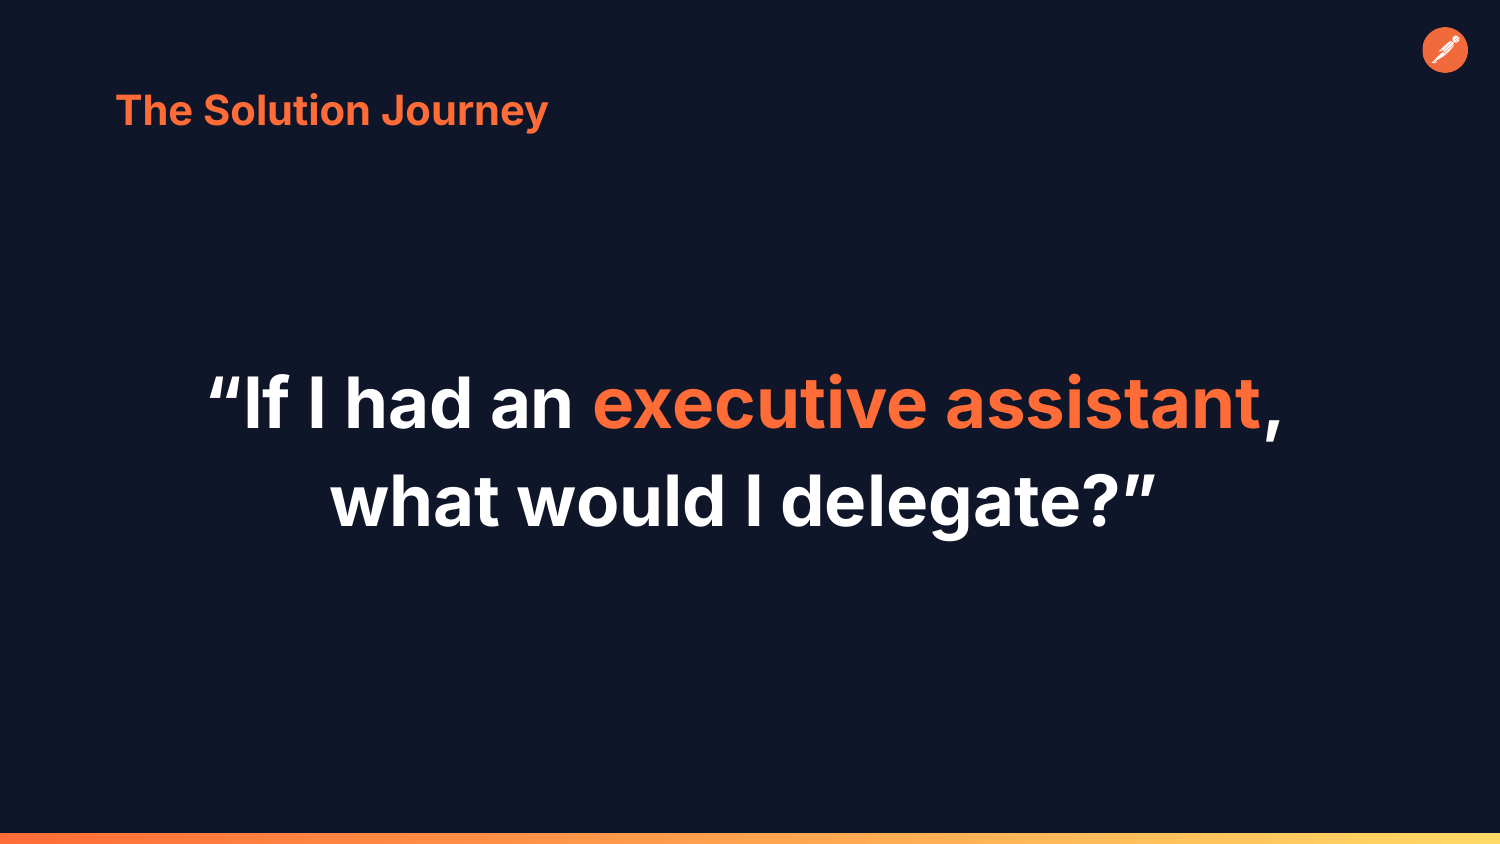

# The Solution Journey
“If I had an executive assistant, what would I delegate?”